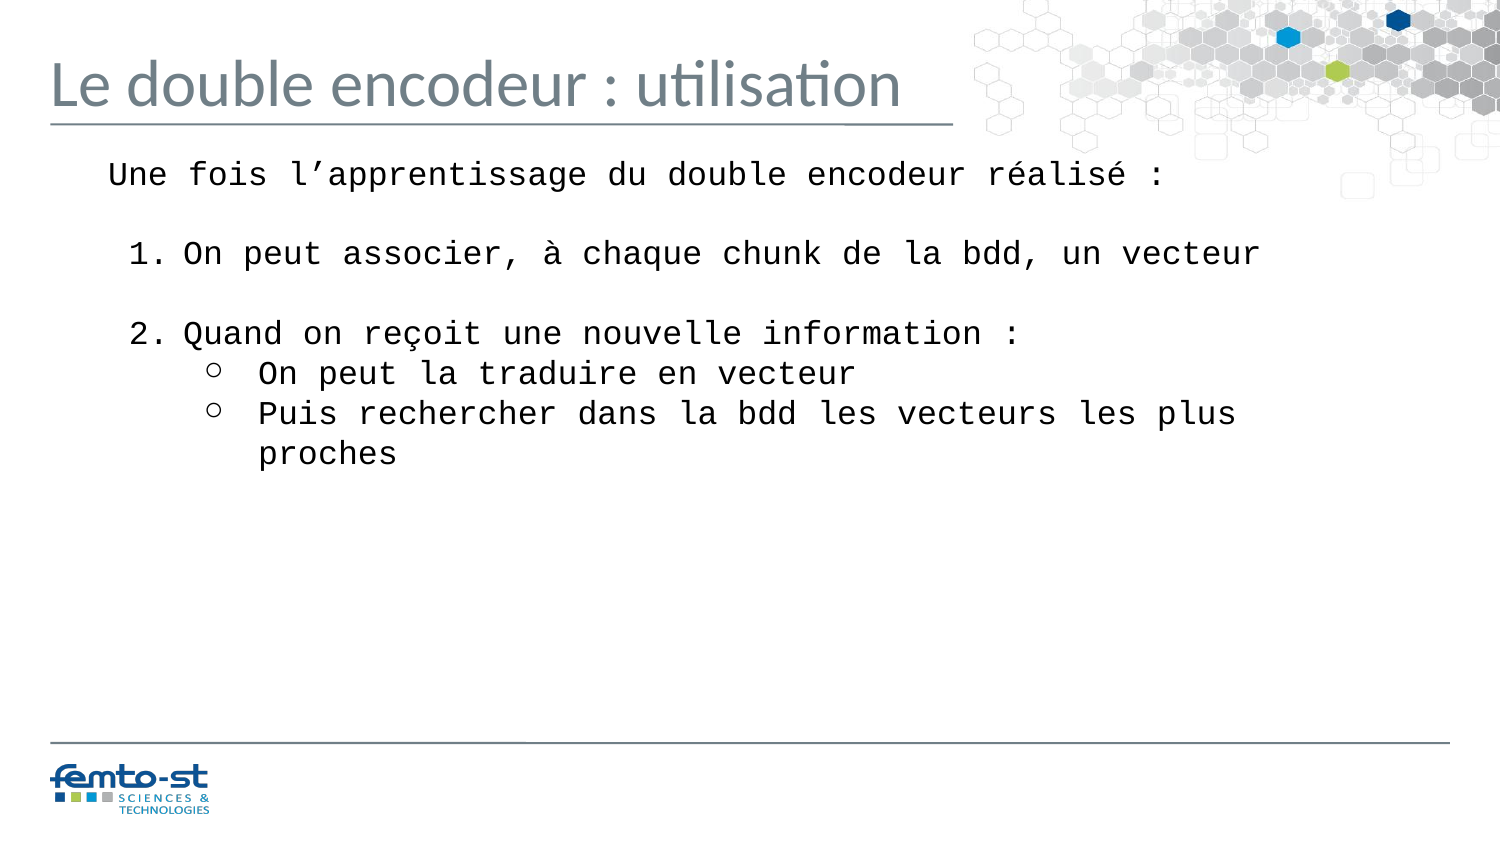

Le double encodeur : utilisation
Une fois l’apprentissage du double encodeur réalisé :
On peut associer, à chaque chunk de la bdd, un vecteur
Quand on reçoit une nouvelle information :
On peut la traduire en vecteur
Puis rechercher dans la bdd les vecteurs les plus proches